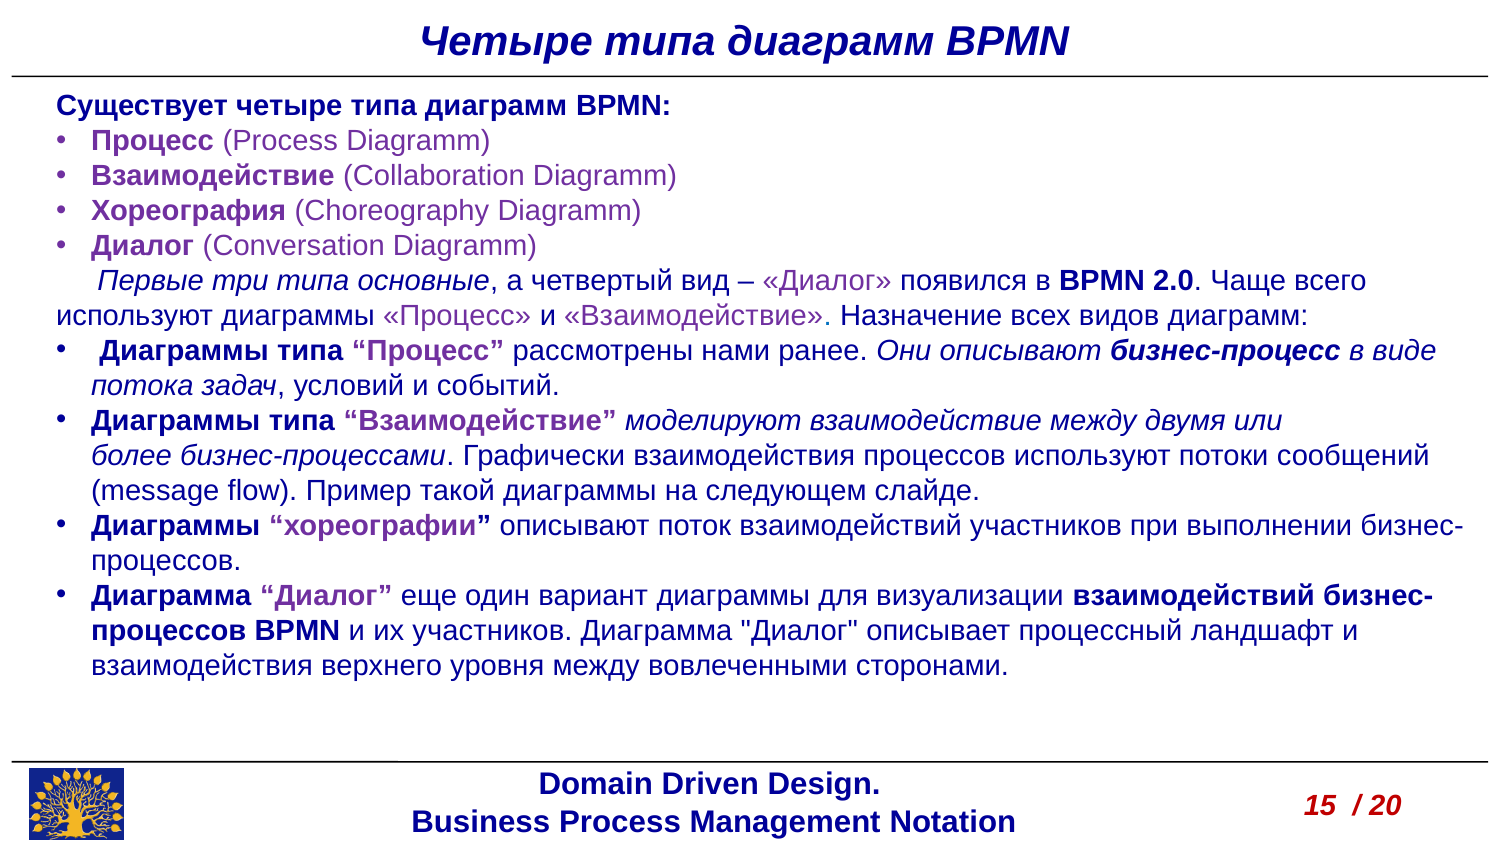

Четыре типа диаграмм BPMN

Существует четыре типа диаграмм BPMN:
Процесс (Process Diagramm)
Взаимодействие (Collaboration Diagramm)
Хореография (Choreography Diagramm)
Диалог (Conversation Diagramm)
     Первые три типа основные, а четвертый вид – «Диалог» появился в BPMN 2.0. Чаще всего используют диаграммы «Процесс» и «Взаимодействие». Назначение всех видов диаграмм:
 Диаграммы типа “Процесс” рассмотрены нами ранее. Они описывают бизнес-процесс в виде потока задач, условий и событий.
Диаграммы типа “Взаимодействие” моделируют взаимодействие между двумя или более бизнес-процессами. Графически взаимодействия процессов используют потоки сообщений (message flow). Пример такой диаграммы на следующем слайде.
Диаграммы “хореографии” описывают поток взаимодействий участников при выполнении бизнес-процессов.
Диаграмма “Диалог” еще один вариант диаграммы для визуализации взаимодействий бизнес-процессов BPMN и их участников. Диаграмма "Диалог" описывает процессный ландшафт и взаимодействия верхнего уровня между вовлеченными сторонами.